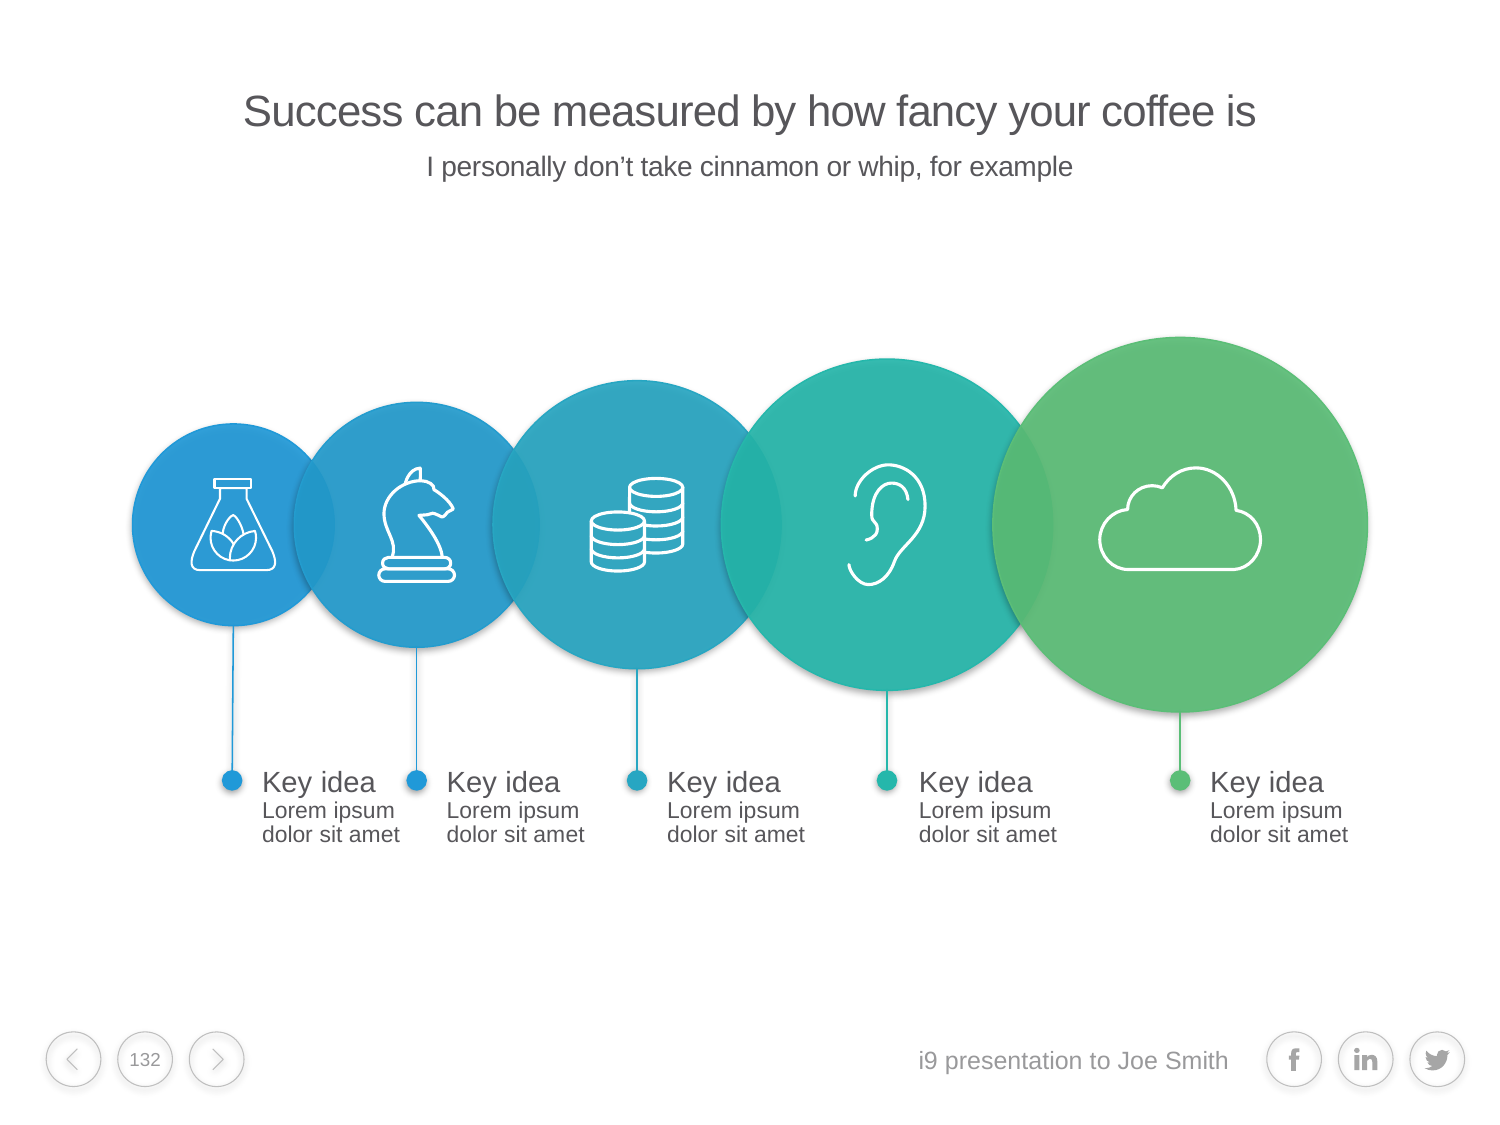

# Success can be measured by how fancy your coffee is
I personally don’t take cinnamon or whip, for example

Key idea
Lorem ipsum dolor sit amet
Key idea
Lorem ipsum dolor sit amet
Key idea
Lorem ipsum dolor sit amet
Key idea
Lorem ipsum dolor sit amet
Key idea
Lorem ipsum dolor sit amet